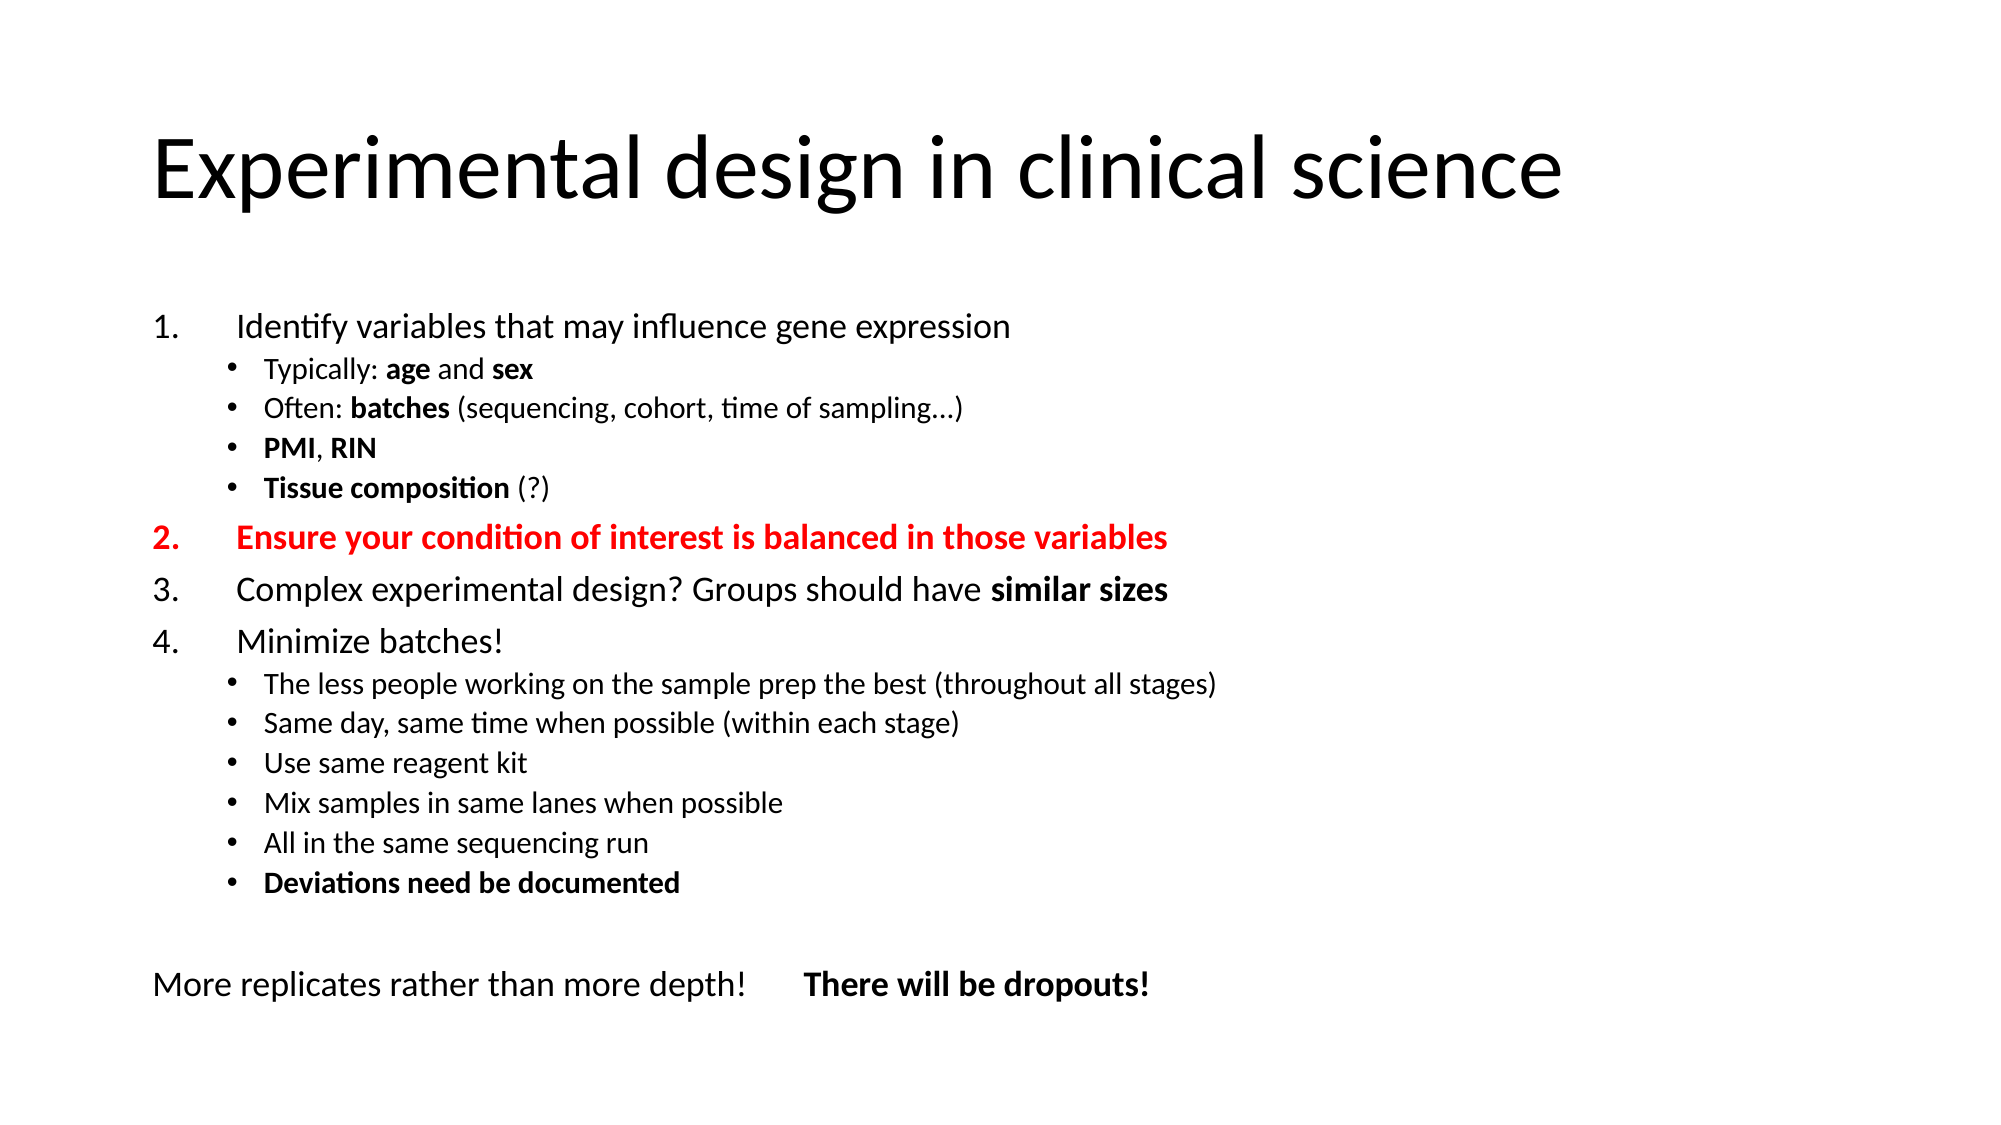

# Experimental design in clinical science
Identify variables that may influence gene expression
Typically: age and sex
Often: batches (sequencing, cohort, time of sampling...)
PMI, RIN
Tissue composition (?)
Ensure your condition of interest is balanced in those variables
Complex experimental design? Groups should have similar sizes
Minimize batches!
The less people working on the sample prep the best (throughout all stages)
Same day, same time when possible (within each stage)
Use same reagent kit
Mix samples in same lanes when possible
All in the same sequencing run
Deviations need be documented

More replicates rather than more depth!	There will be dropouts!